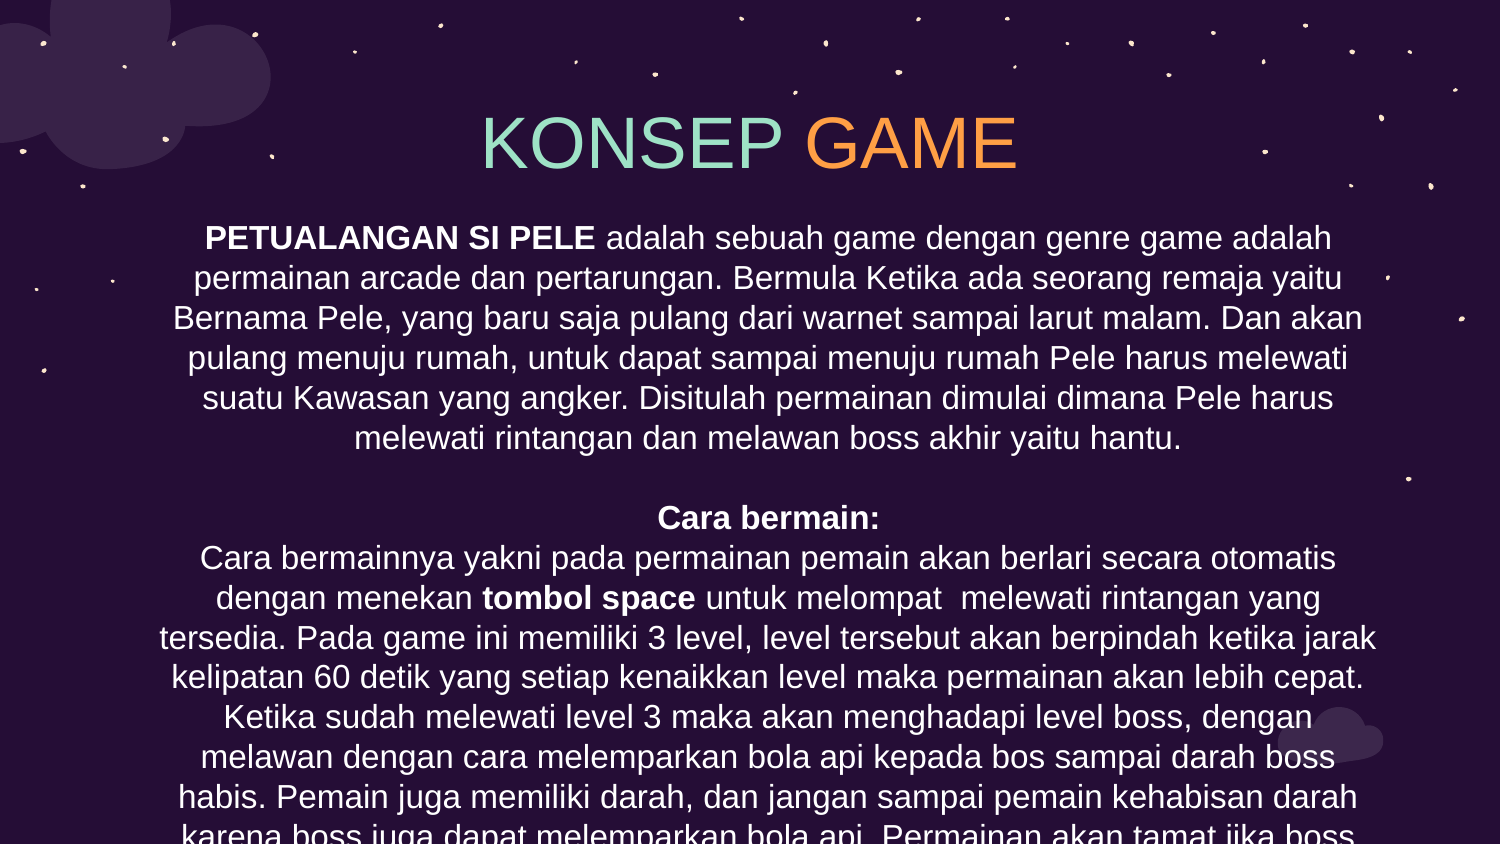

# KONSEP GAME
PETUALANGAN SI PELE adalah sebuah game dengan genre game adalah permainan arcade dan pertarungan. Bermula Ketika ada seorang remaja yaitu Bernama Pele, yang baru saja pulang dari warnet sampai larut malam. Dan akan pulang menuju rumah, untuk dapat sampai menuju rumah Pele harus melewati suatu Kawasan yang angker. Disitulah permainan dimulai dimana Pele harus melewati rintangan dan melawan boss akhir yaitu hantu.

Cara bermain:
Cara bermainnya yakni pada permainan pemain akan berlari secara otomatis dengan menekan tombol space untuk melompat  melewati rintangan yang tersedia. Pada game ini memiliki 3 level, level tersebut akan berpindah ketika jarak kelipatan 60 detik yang setiap kenaikkan level maka permainan akan lebih cepat. Ketika sudah melewati level 3 maka akan menghadapi level boss, dengan melawan dengan cara melemparkan bola api kepada bos sampai darah boss habis. Pemain juga memiliki darah, dan jangan sampai pemain kehabisan darah karena boss juga dapat melemparkan bola api. Permainan akan tamat jika boss sudah kehabisan darah dan pele sampai ke rumahnya dengan selamat.